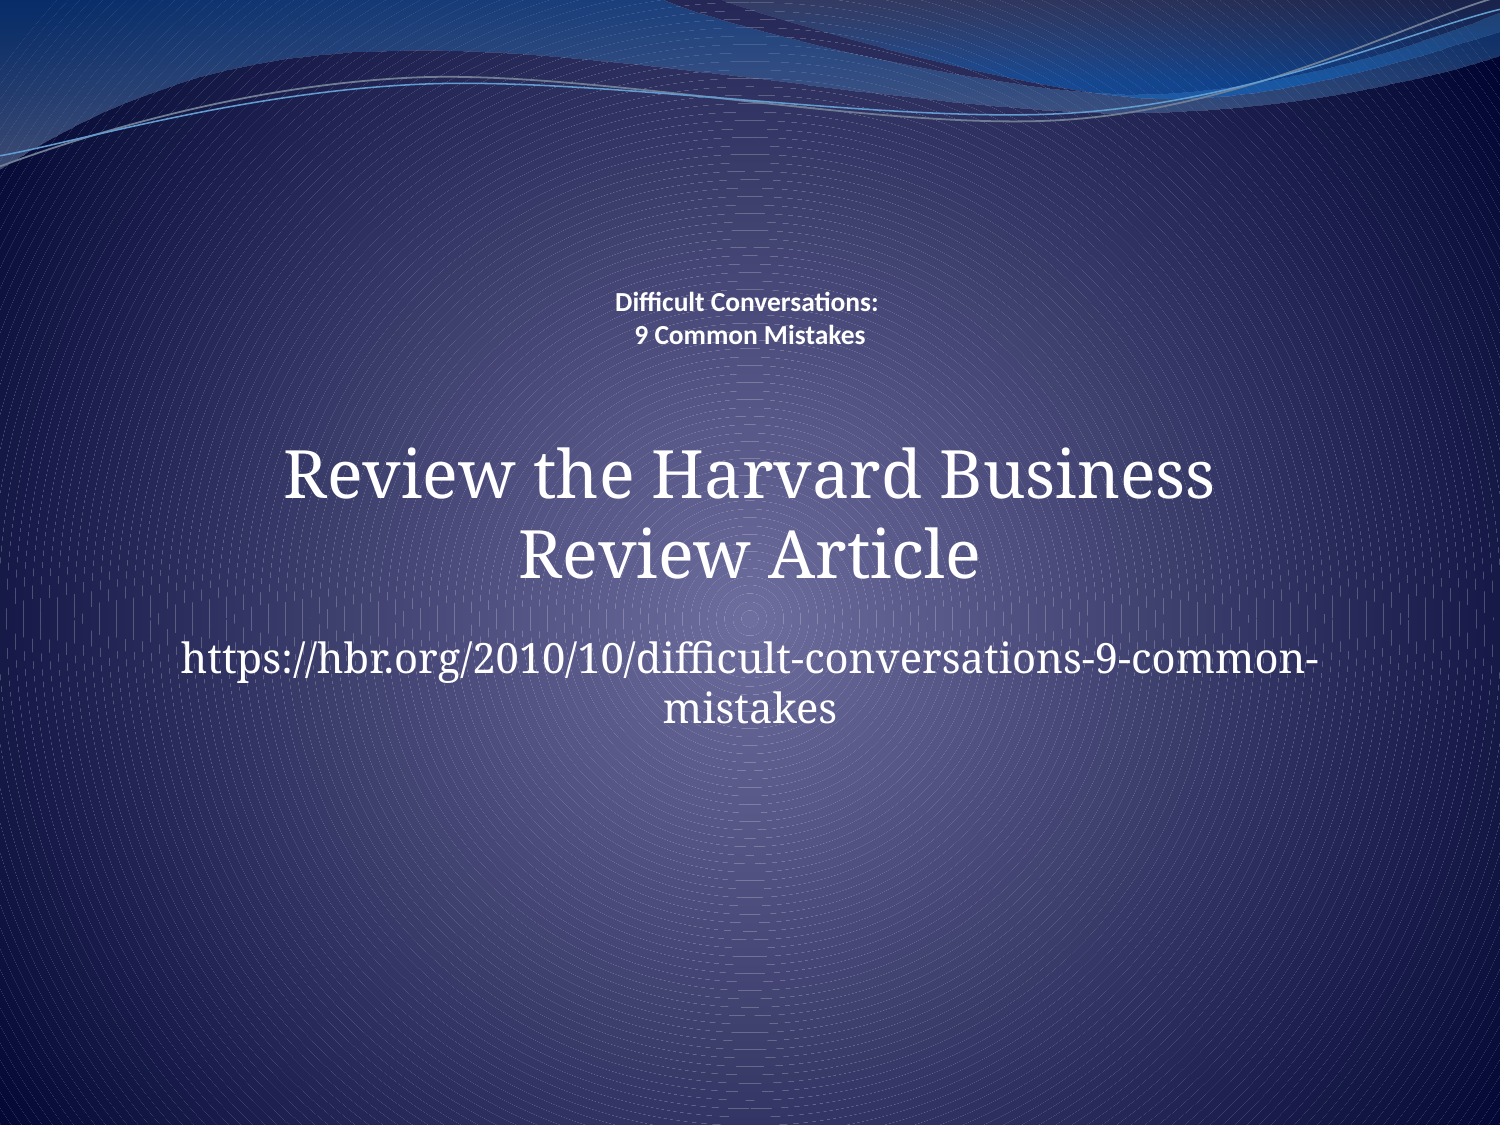

# Difficult Conversations: 9 Common Mistakes
Review the Harvard Business Review Article
https://hbr.org/2010/10/difficult-conversations-9-common-mistakes